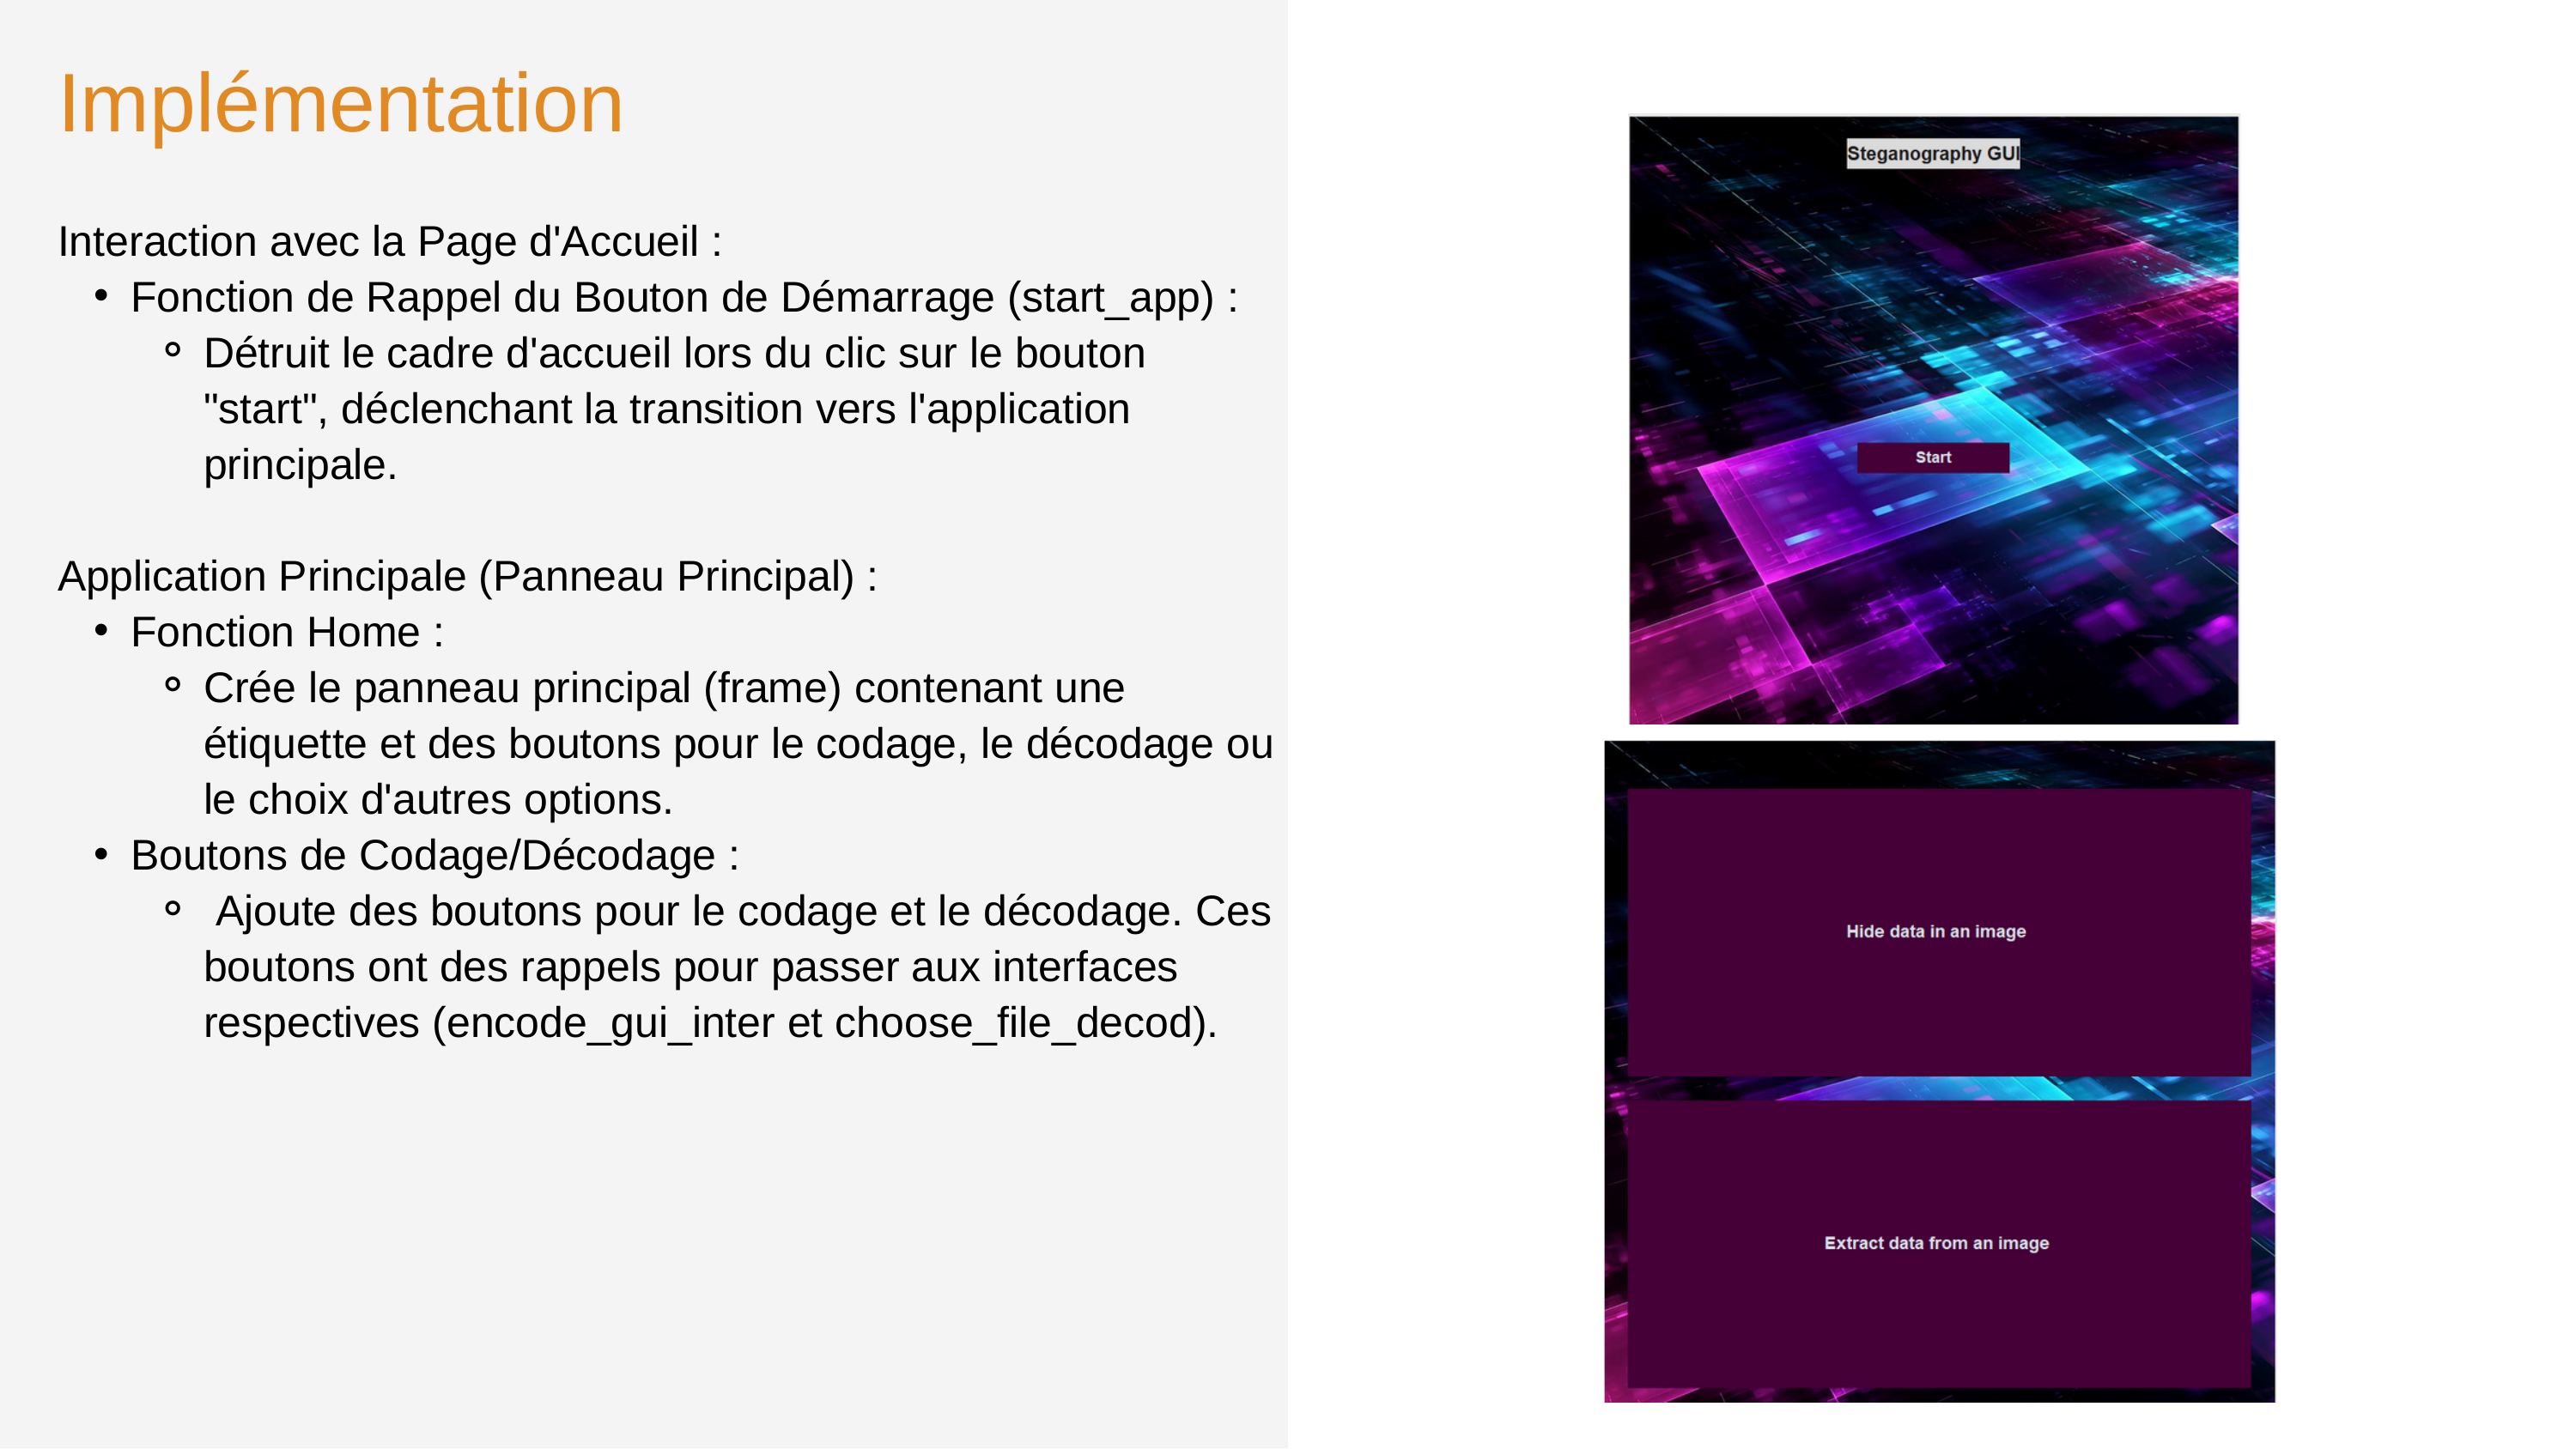

Implémentation

Interaction avec la Page d'Accueil :
Fonction de Rappel du Bouton de Démarrage (start_app) :
Détruit le cadre d'accueil lors du clic sur le bouton "start", déclenchant la transition vers l'application principale.

Application Principale (Panneau Principal) :
Fonction Home :
Crée le panneau principal (frame) contenant une étiquette et des boutons pour le codage, le décodage ou le choix d'autres options.
Boutons de Codage/Décodage :
 Ajoute des boutons pour le codage et le décodage. Ces boutons ont des rappels pour passer aux interfaces respectives (encode_gui_inter et choose_file_decod).